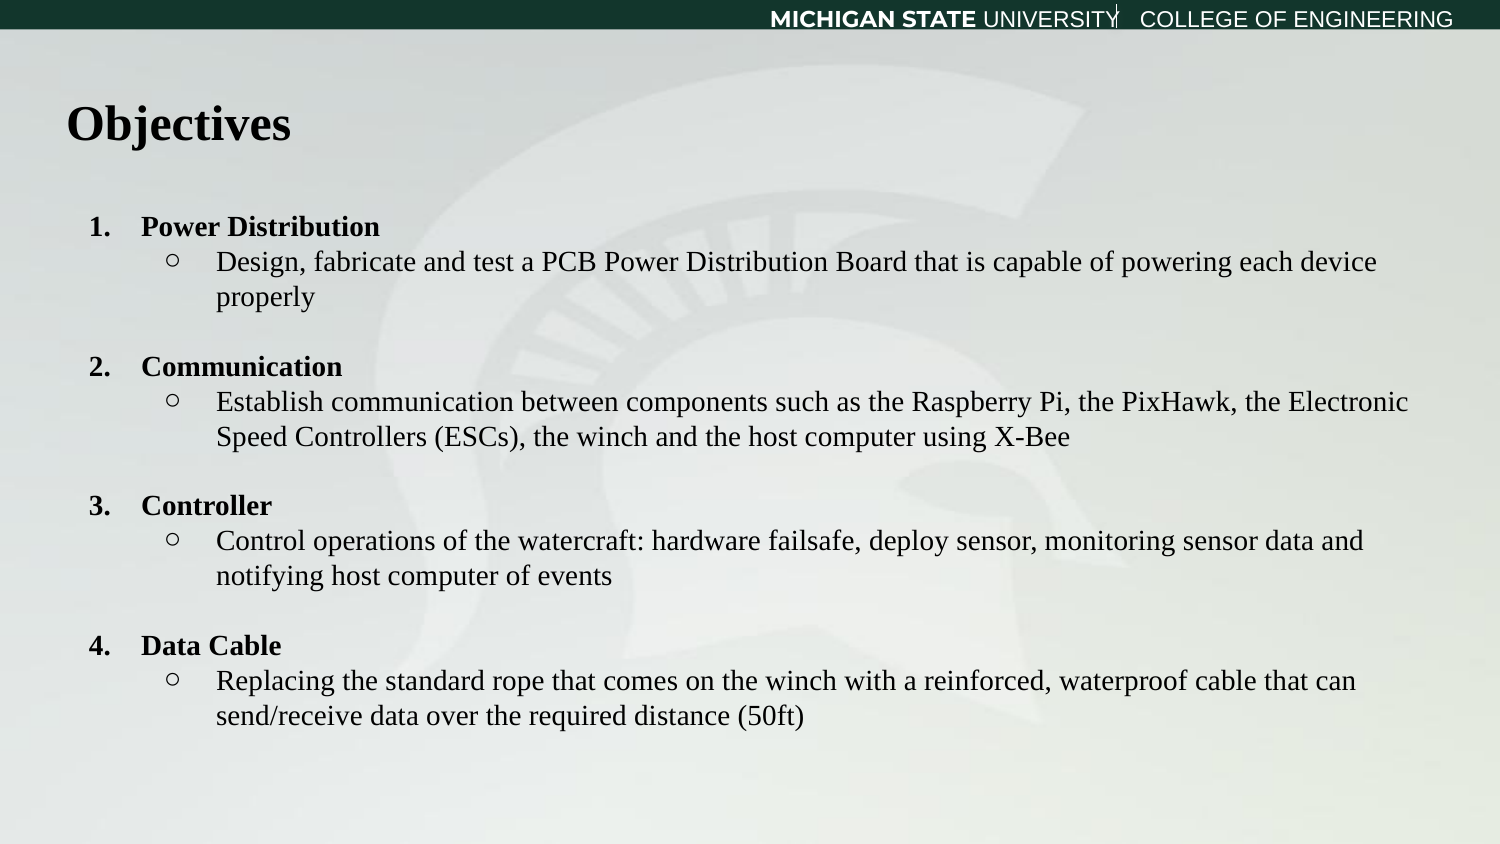

# Objectives
Power Distribution
Design, fabricate and test a PCB Power Distribution Board that is capable of powering each device properly

Communication
Establish communication between components such as the Raspberry Pi, the PixHawk, the Electronic Speed Controllers (ESCs), the winch and the host computer using X-Bee

Controller
Control operations of the watercraft: hardware failsafe, deploy sensor, monitoring sensor data and notifying host computer of events

Data Cable
Replacing the standard rope that comes on the winch with a reinforced, waterproof cable that can send/receive data over the required distance (50ft)